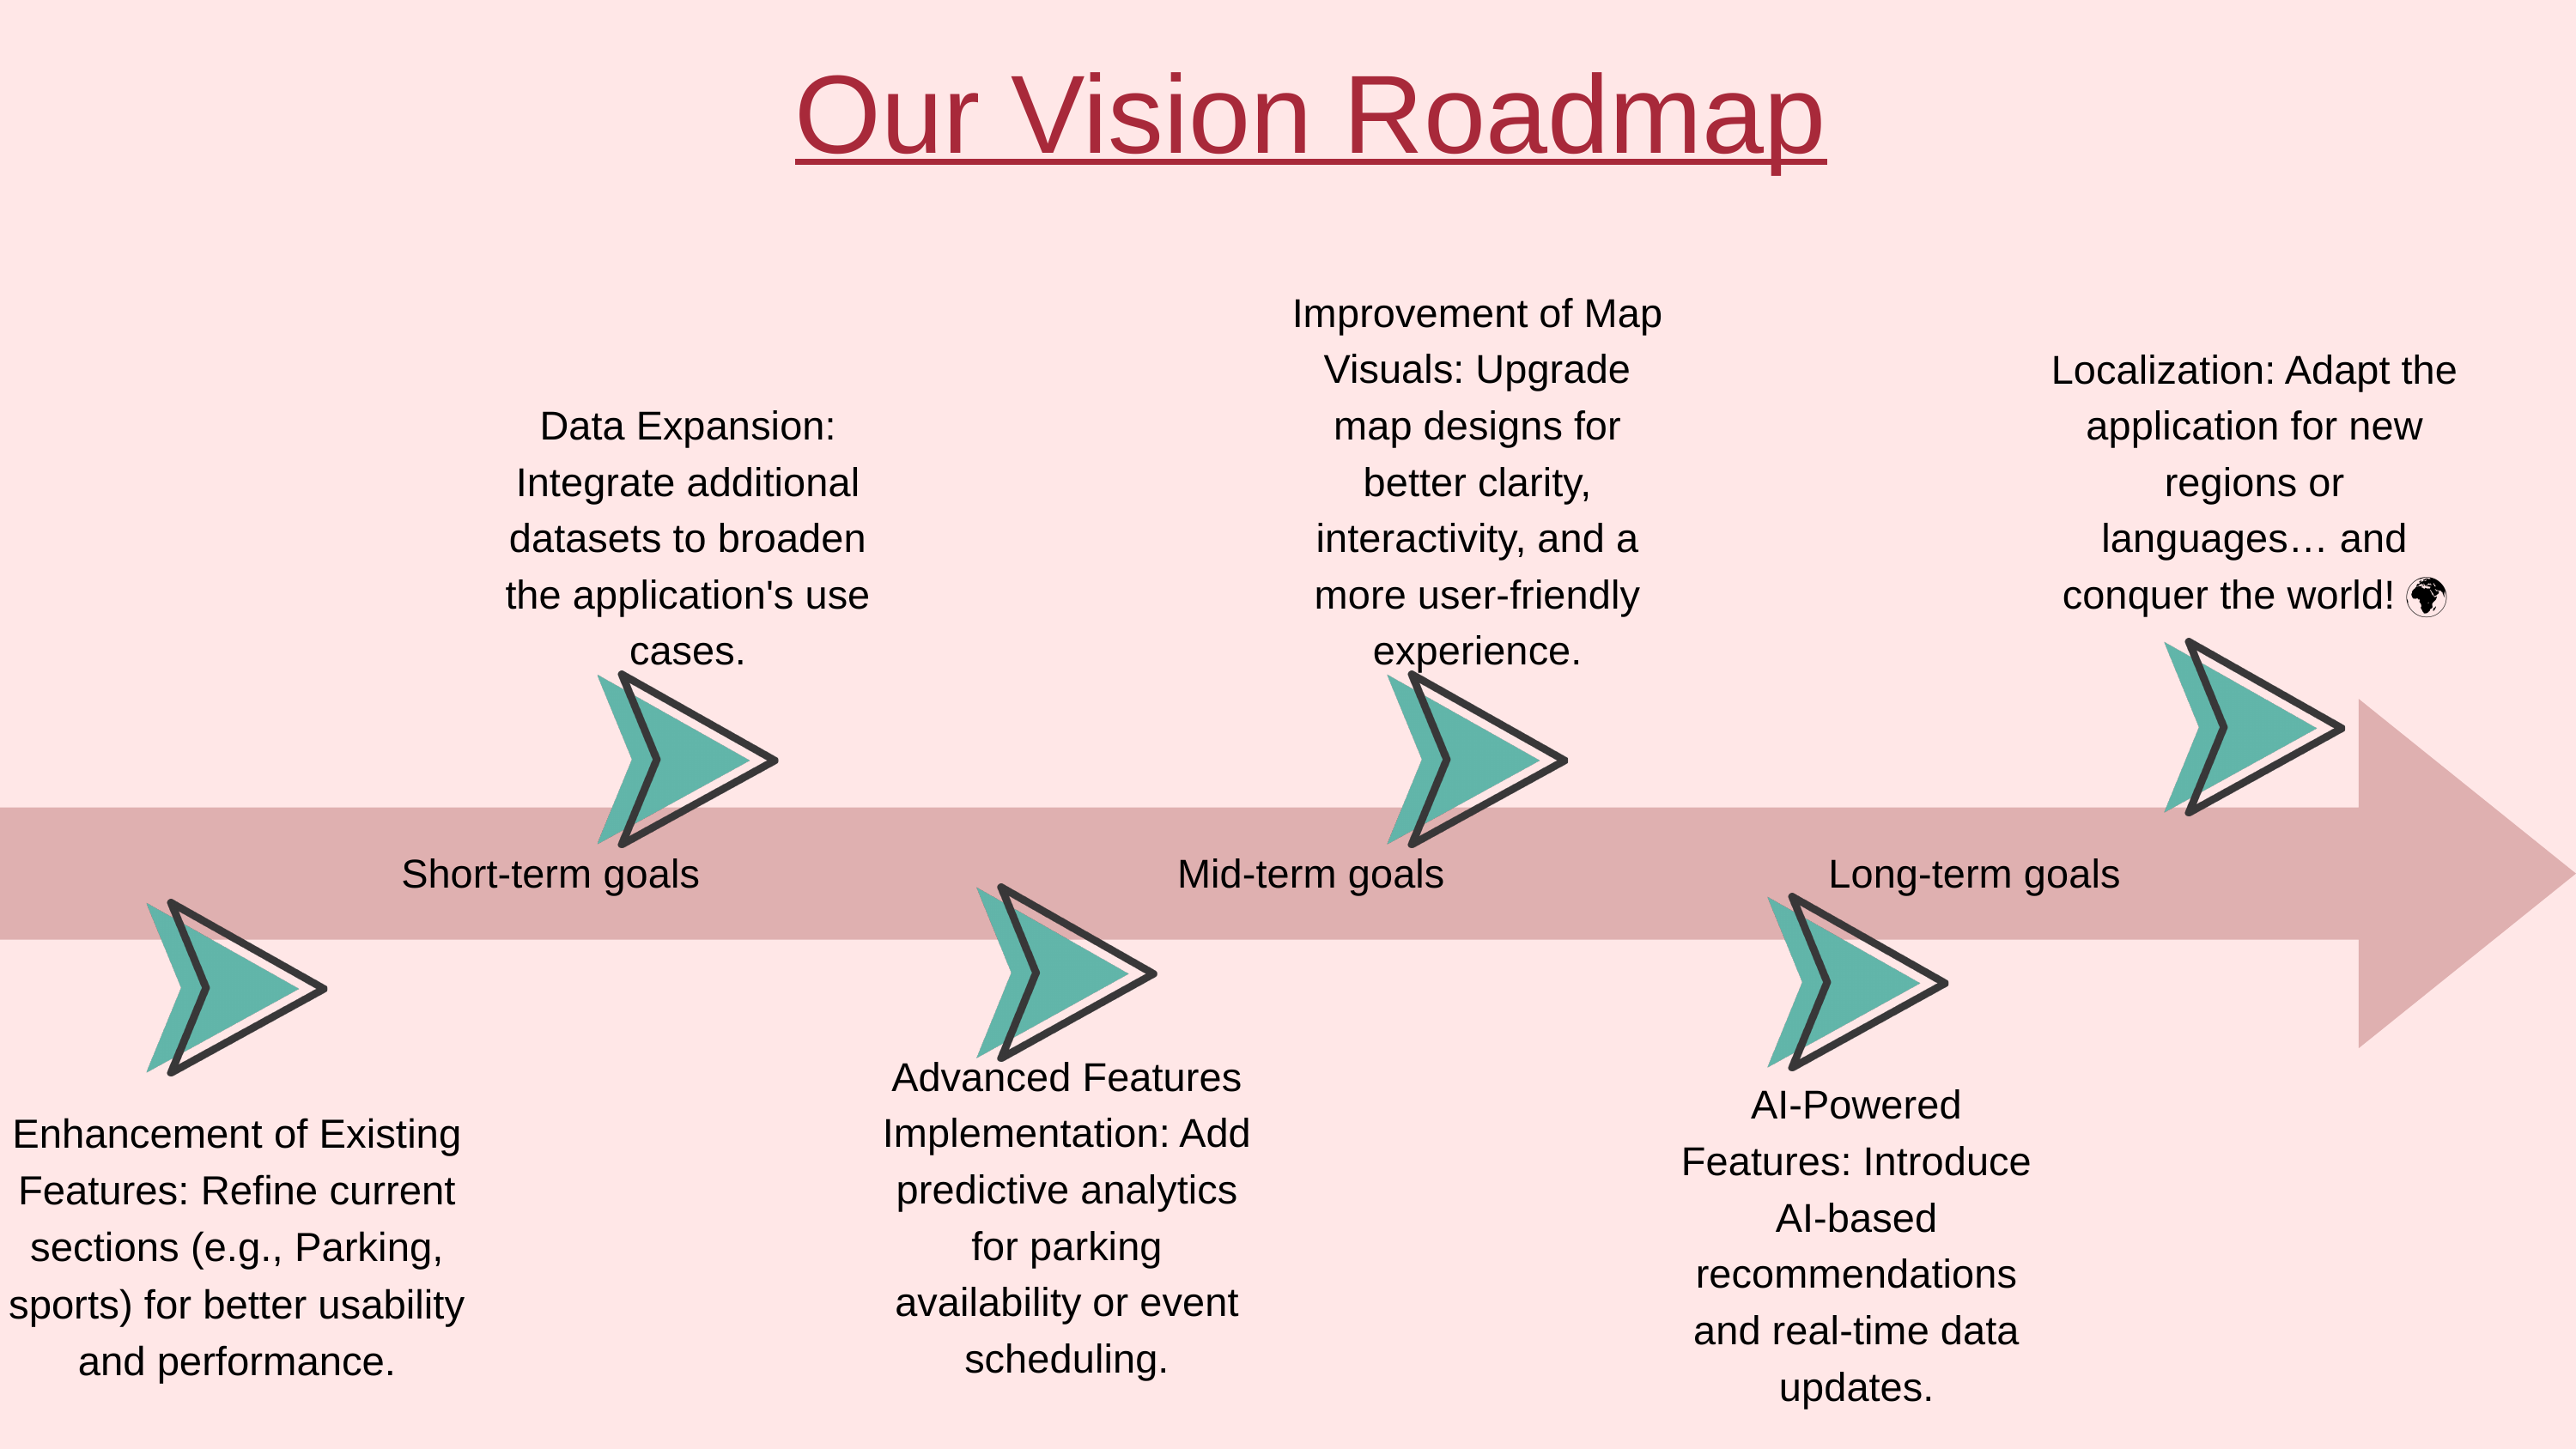

Our Vision Roadmap
Improvement of Map Visuals: Upgrade map designs for better clarity, interactivity, and a more user-friendly experience.
Localization: Adapt the application for new regions or languages… and conquer the world! 🌍
Data Expansion: Integrate additional datasets to broaden the application's use cases.

Short-term goals
Mid-term goals
Long-term goals

Advanced Features Implementation: Add predictive analytics for parking availability or event scheduling.
AI-Powered Features: Introduce AI-based recommendations and real-time data updates.
Enhancement of Existing Features: Refine current sections (e.g., Parking, sports) for better usability and performance.